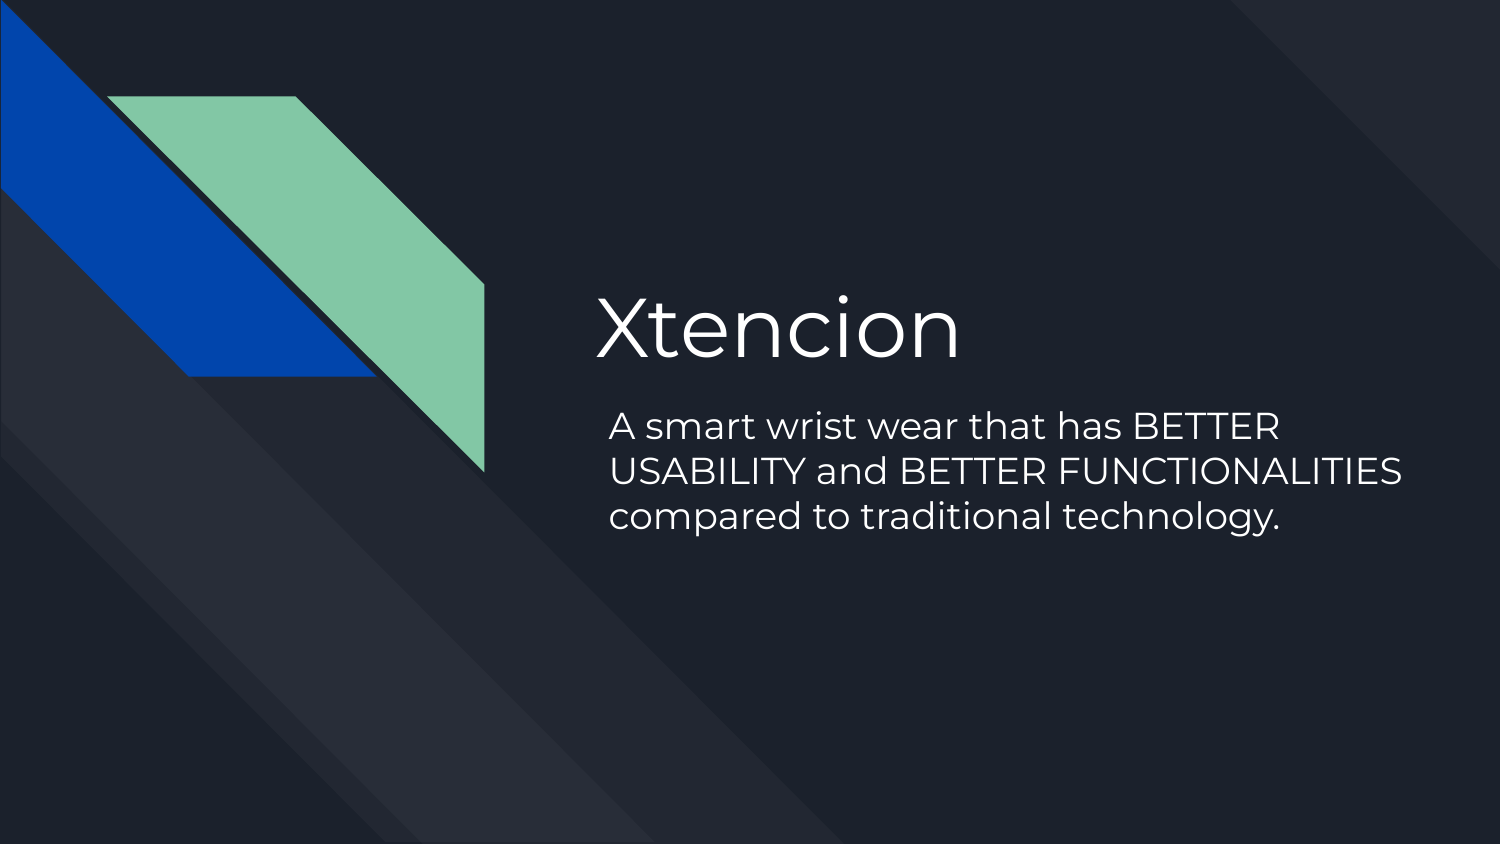

# Xtencion
A smart wrist wear that has BETTER USABILITY and BETTER FUNCTIONALITIES compared to traditional technology.